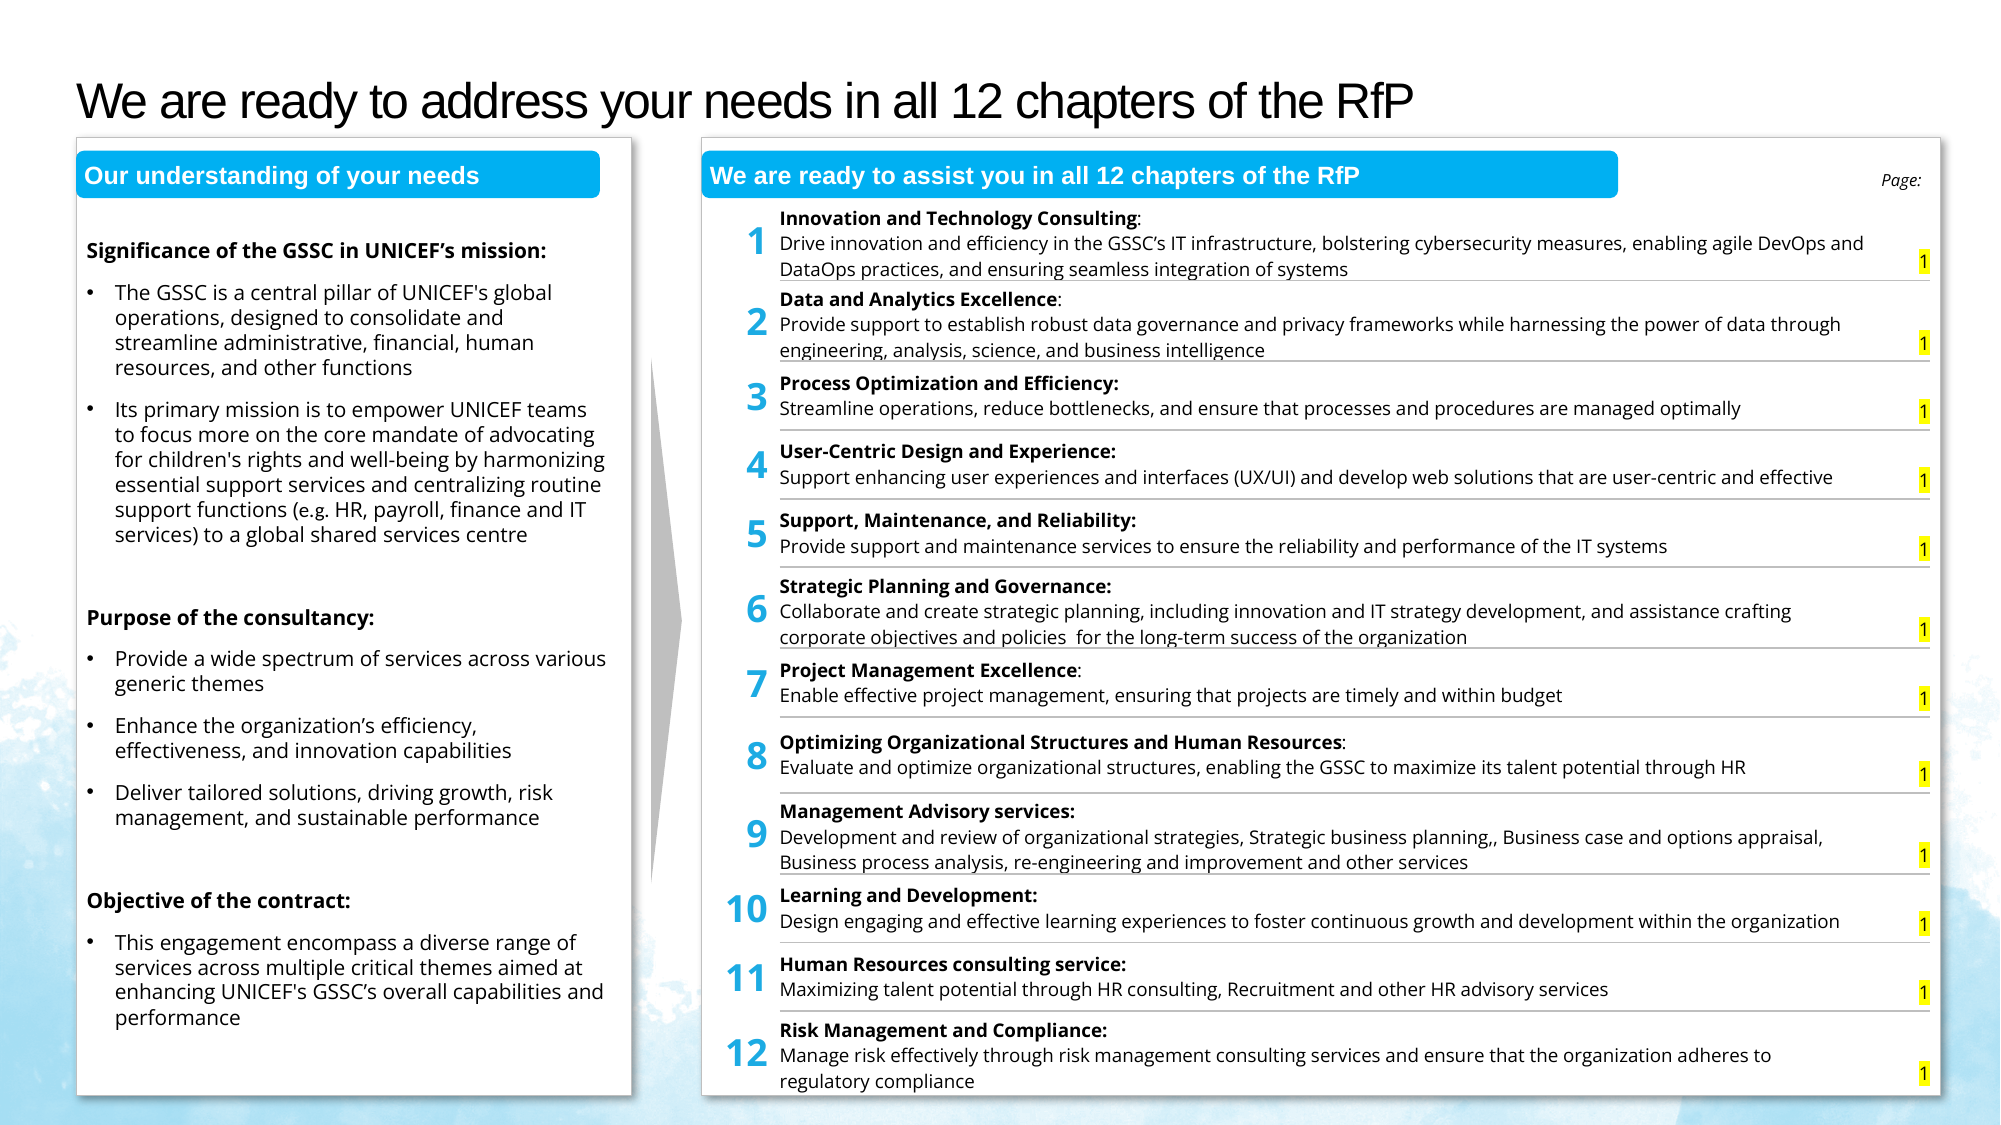

# We are ready to address your needs in all 12 chapters of the RfP

Our understanding of your needs
We are ready to assist you in all 12 chapters of the RfP
Page:
| 1 | Innovation and Technology Consulting: Drive innovation and efficiency in the GSSC’s IT infrastructure, bolstering cybersecurity measures, enabling agile DevOps and DataOps practices, and ensuring seamless integration of systems | 1 |
| --- | --- | --- |
| 2 | Data and Analytics Excellence: Provide support to establish robust data governance and privacy frameworks while harnessing the power of data through engineering, analysis, science, and business intelligence | 1 |
| 3 | Process Optimization and Efficiency: Streamline operations, reduce bottlenecks, and ensure that processes and procedures are managed optimally | 1 |
| 4 | User-Centric Design and Experience: Support enhancing user experiences and interfaces (UX/UI) and develop web solutions that are user-centric and effective | 1 |
| 5 | Support, Maintenance, and Reliability: Provide support and maintenance services to ensure the reliability and performance of the IT systems | 1 |
| 6 | Strategic Planning and Governance: Collaborate and create strategic planning, including innovation and IT strategy development, and assistance crafting corporate objectives and policies for the long-term success of the organization | 1 |
| 7 | Project Management Excellence: Enable effective project management, ensuring that projects are timely and within budget | 1 |
| 8 | Optimizing Organizational Structures and Human Resources: Evaluate and optimize organizational structures, enabling the GSSC to maximize its talent potential through HR | 1 |
| 9 | Management Advisory services: Development and review of organizational strategies, Strategic business planning,, Business case and options appraisal, Business process analysis, re-engineering and improvement and other services | 1 |
| 10 | Learning and Development: Design engaging and effective learning experiences to foster continuous growth and development within the organization | 1 |
| 11 | Human Resources consulting service: Maximizing talent potential through HR consulting, Recruitment and other HR advisory services | 1 |
| 12 | Risk Management and Compliance: Manage risk effectively through risk management consulting services and ensure that the organization adheres to regulatory compliance | 1 |
Significance of the GSSC in UNICEF’s mission:
The GSSC is a central pillar of UNICEF's global operations, designed to consolidate and streamline administrative, financial, human resources, and other functions
Its primary mission is to empower UNICEF teams to focus more on the core mandate of advocating for children's rights and well-being by harmonizing essential support services and centralizing routine support functions (e.g. HR, payroll, finance and IT services) to a global shared services centre

Purpose of the consultancy:
Provide a wide spectrum of services across various generic themes
Enhance the organization’s efficiency, effectiveness, and innovation capabilities
Deliver tailored solutions, driving growth, risk management, and sustainable performance

Objective of the contract:
This engagement encompass a diverse range of services across multiple critical themes aimed at enhancing UNICEF's GSSC’s overall capabilities and performance